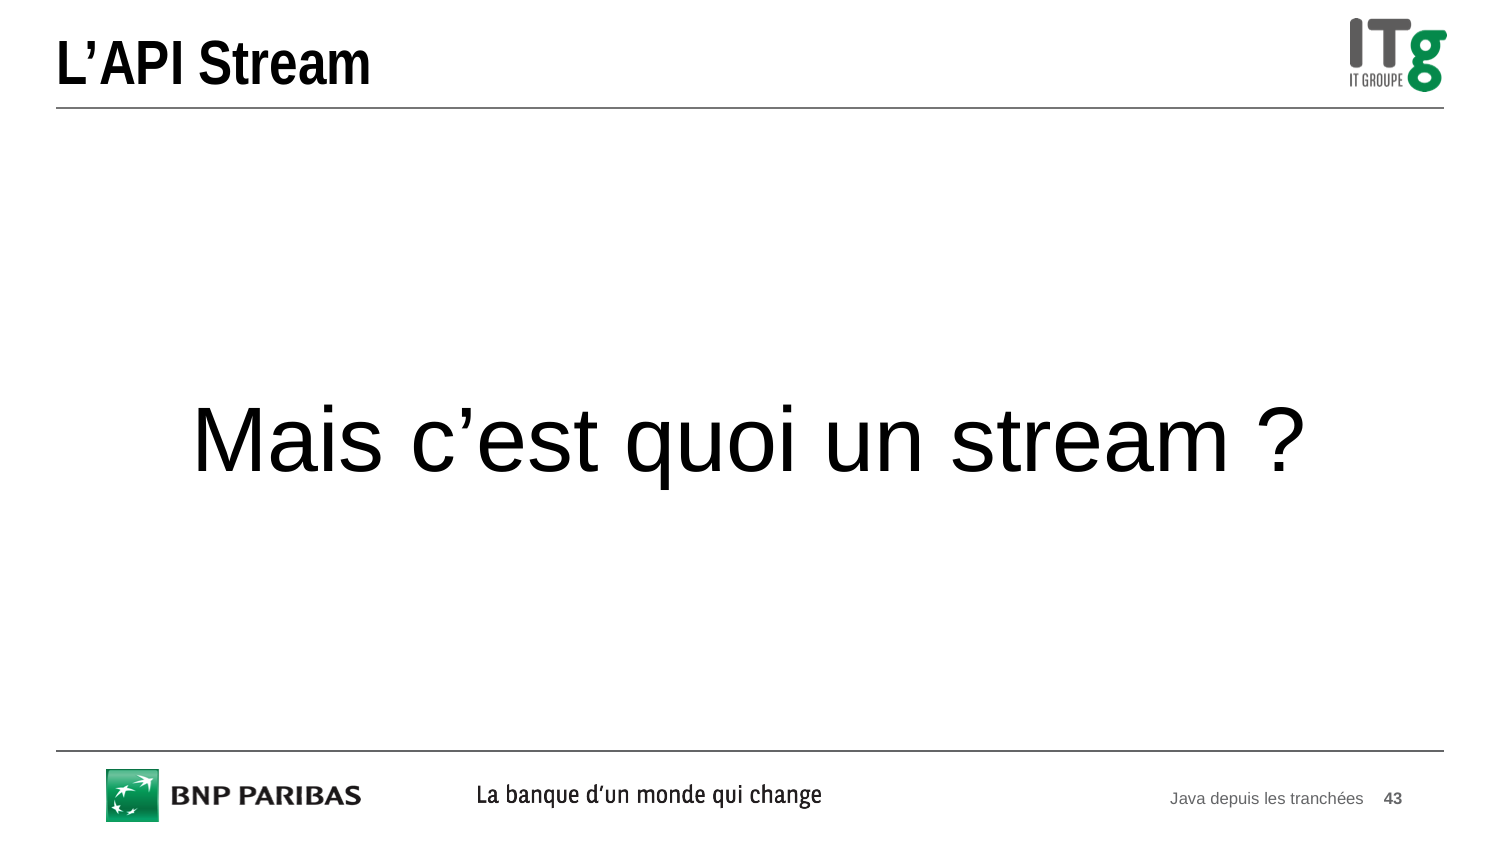

# L’API Stream
Mais c’est quoi un stream ?
Java depuis les tranchées
43